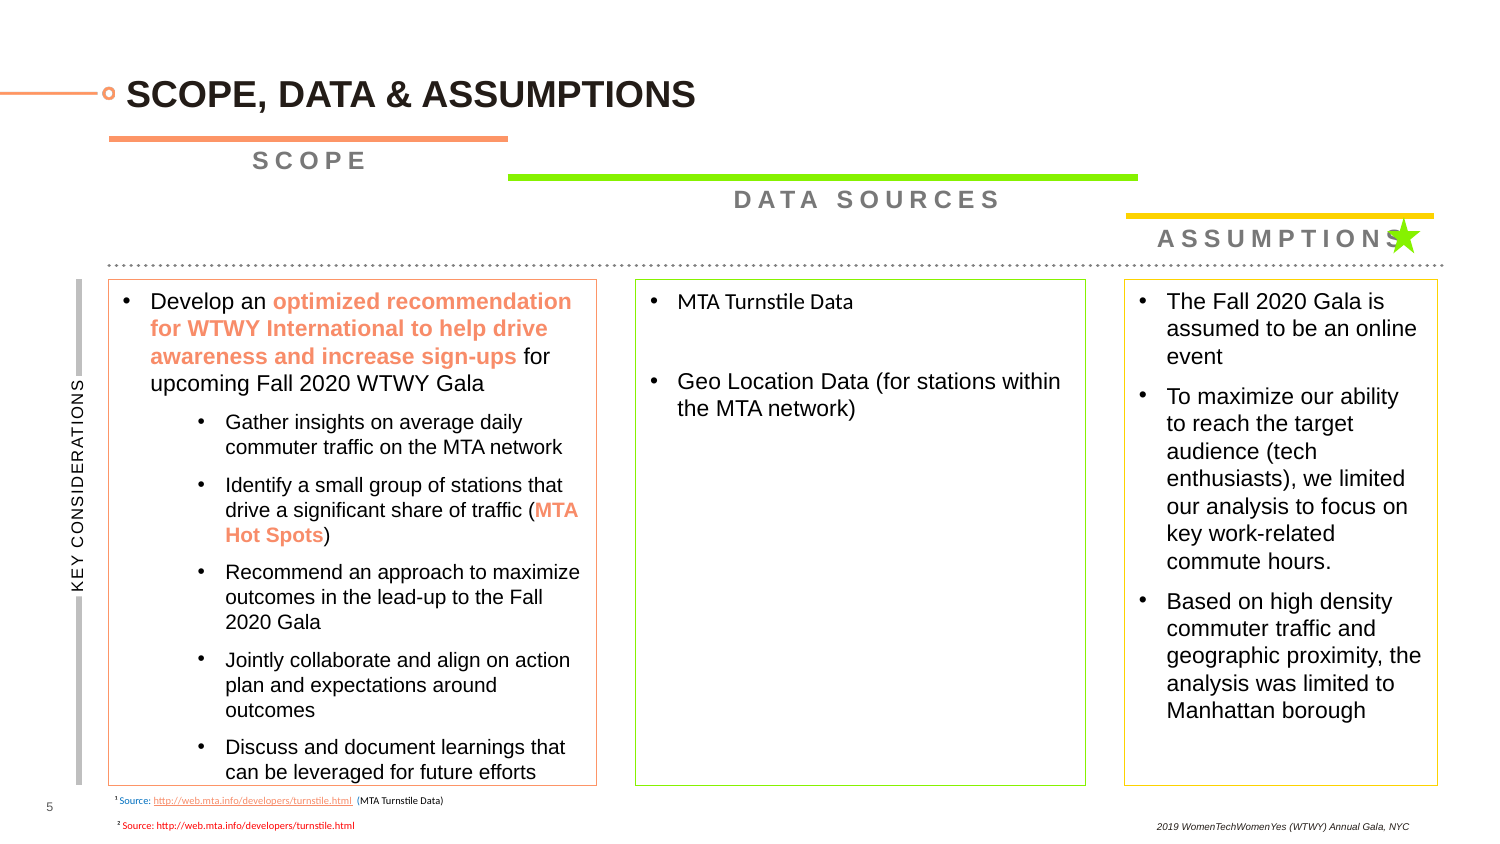

# SCOPE, DATA & ASSUMPTIONS
SCOPE
DATA SOURCES
ASSUMPTIONS

Develop an optimized recommendation for WTWY International to help drive awareness and increase sign-ups for upcoming Fall 2020 WTWY Gala
Gather insights on average daily commuter traffic on the MTA network
Identify a small group of stations that drive a significant share of traffic (MTA Hot Spots)
Recommend an approach to maximize outcomes in the lead-up to the Fall 2020 Gala
Jointly collaborate and align on action plan and expectations around outcomes
Discuss and document learnings that can be leveraged for future efforts
The Fall 2020 Gala is assumed to be an online event
To maximize our ability to reach the target audience (tech enthusiasts), we limited our analysis to focus on key work-related commute hours.
Based on high density commuter traffic and geographic proximity, the analysis was limited to  Manhattan borough
MTA Turnstile Data

Geo Location Data (for stations within the MTA network)

KEY CONSIDERATIONS
¹ Source: http://web.mta.info/developers/turnstile.html  (MTA Turnstile Data)
 ² Source: http://web.mta.info/developers/turnstile.html

2019 WomenTechWomenYes (WTWY) Annual Gala, NYC